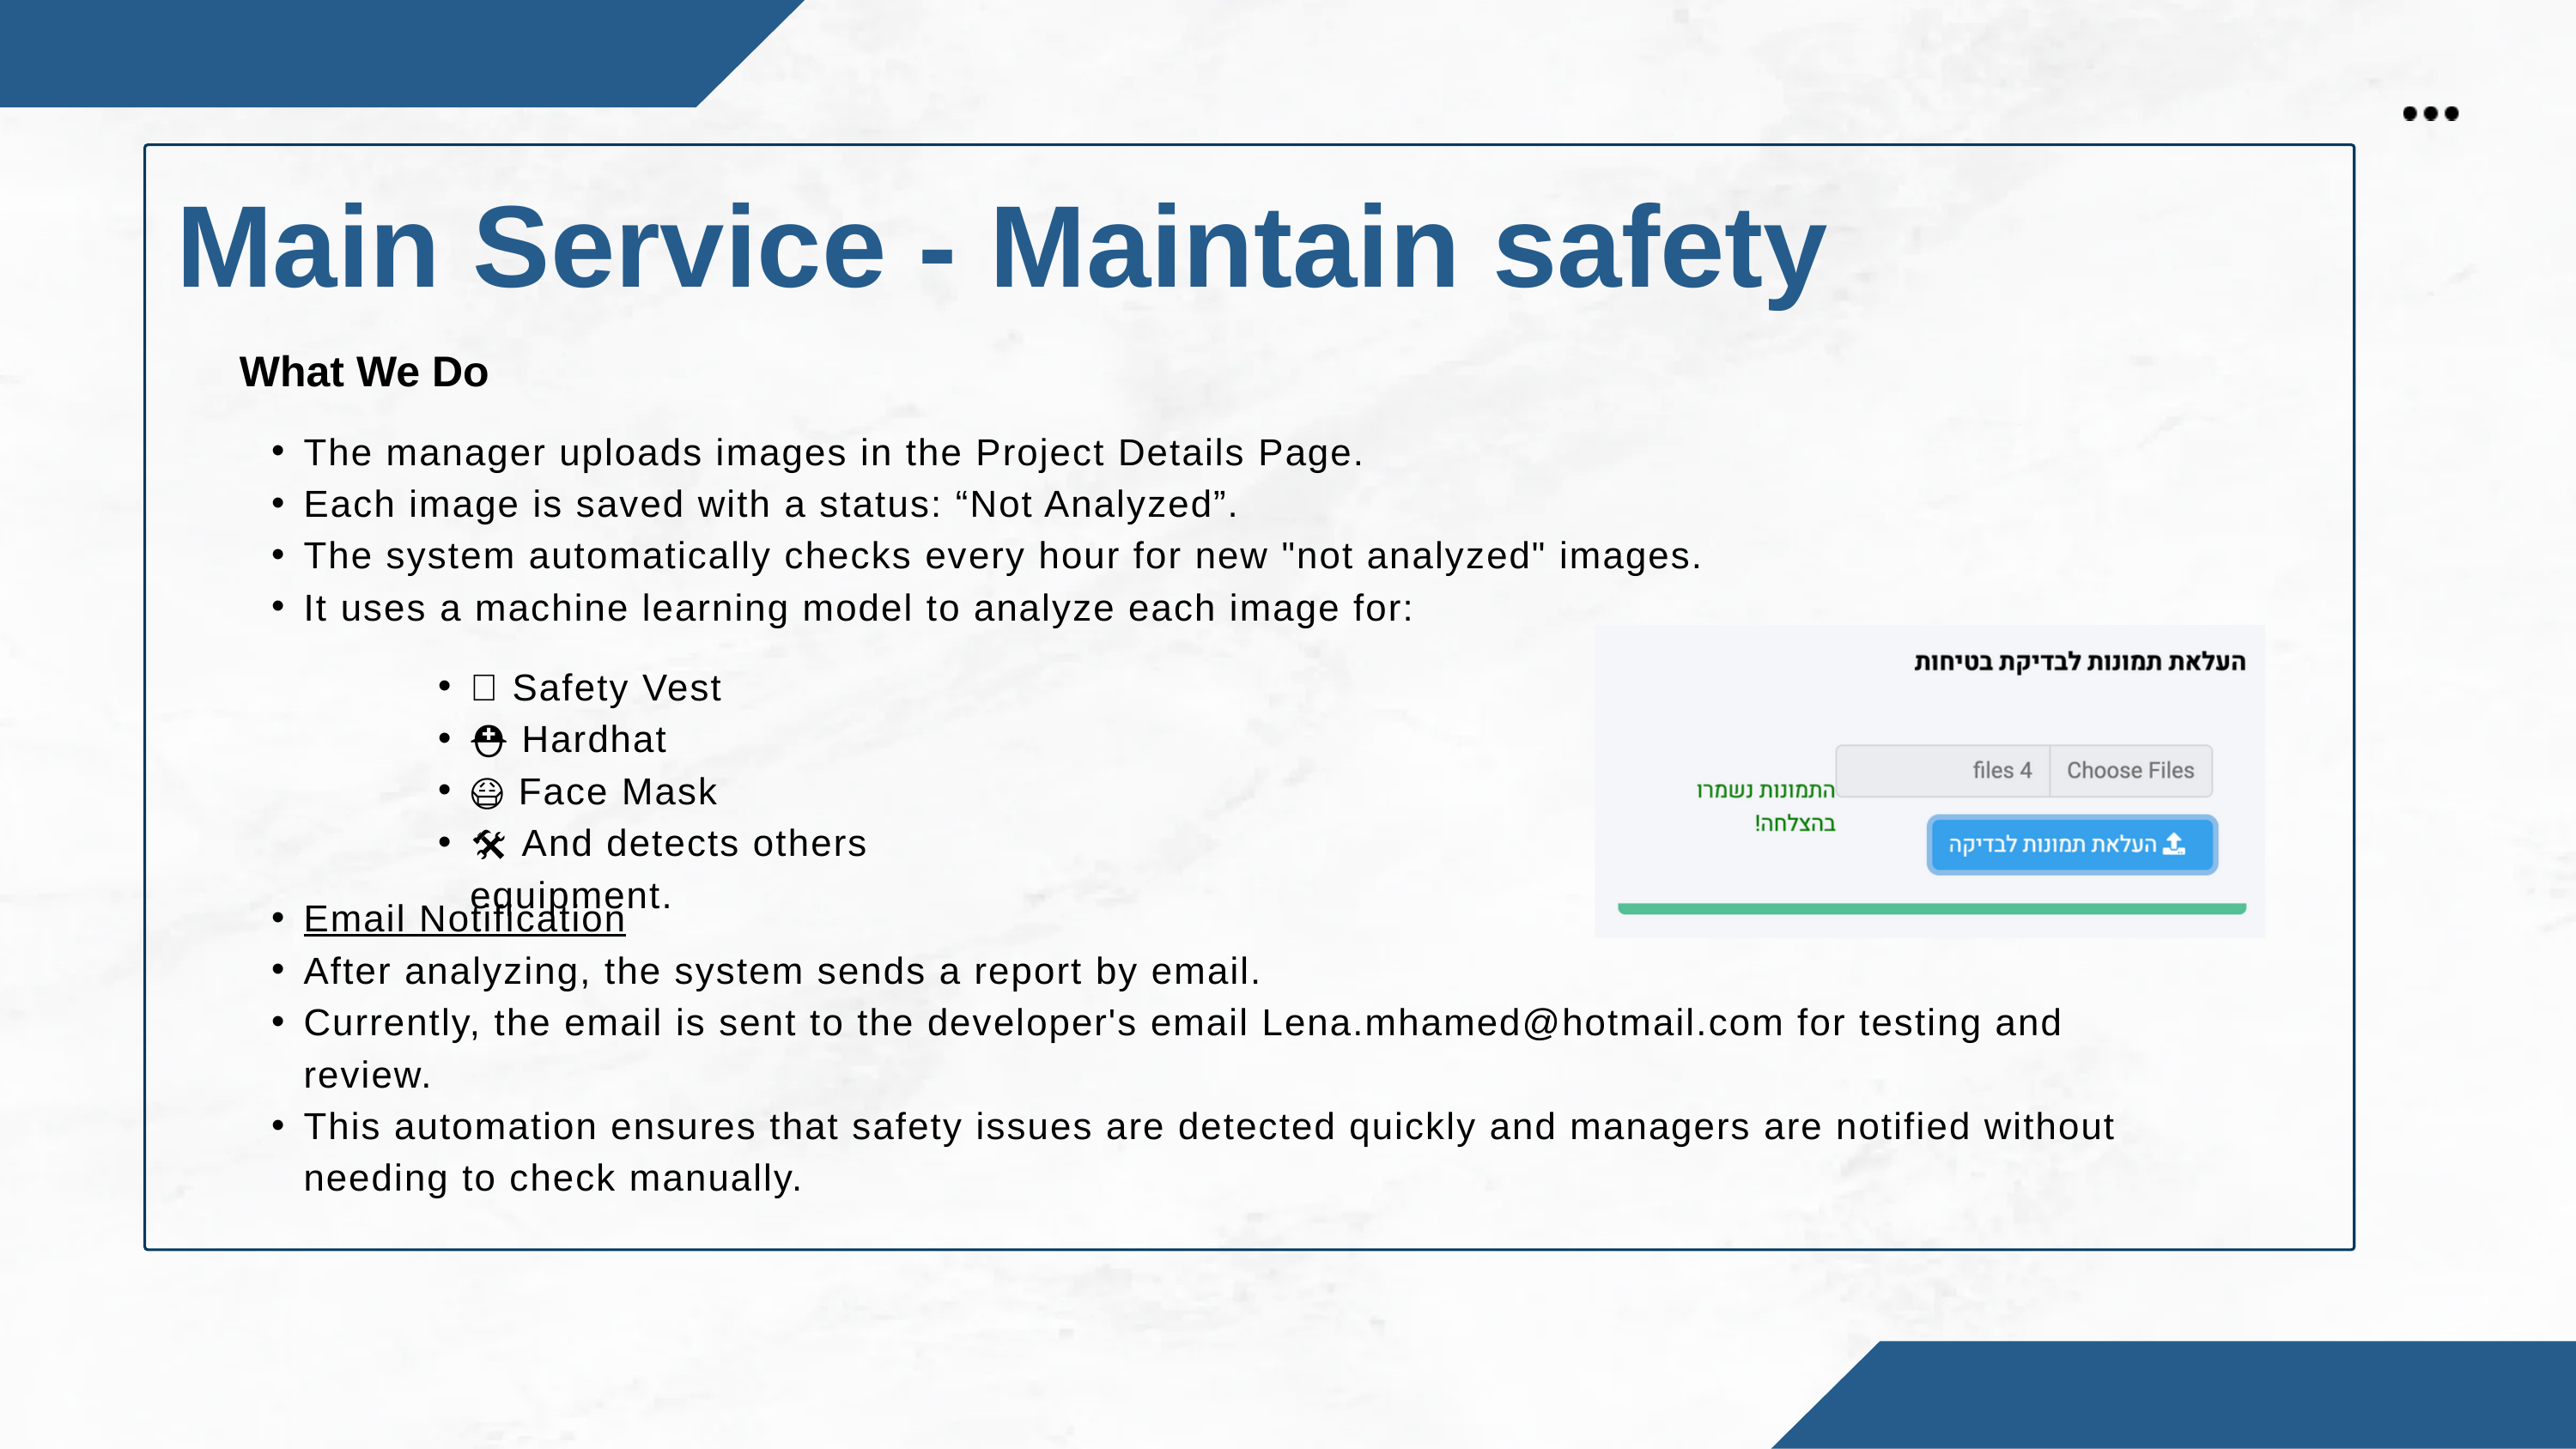

Main Service - Maintain safety
What We Do
The manager uploads images in the Project Details Page.
Each image is saved with a status: “Not Analyzed”.
The system automatically checks every hour for new "not analyzed" images.
It uses a machine learning model to analyze each image for:

Email Notification
After analyzing, the system sends a report by email.
Currently, the email is sent to the developer's email Lena.mhamed@hotmail.com for testing and review.
This automation ensures that safety issues are detected quickly and managers are notified without needing to check manually.

🦺 Safety Vest
⛑️ Hardhat
😷 Face Mask
🛠️ And detects others equipment.